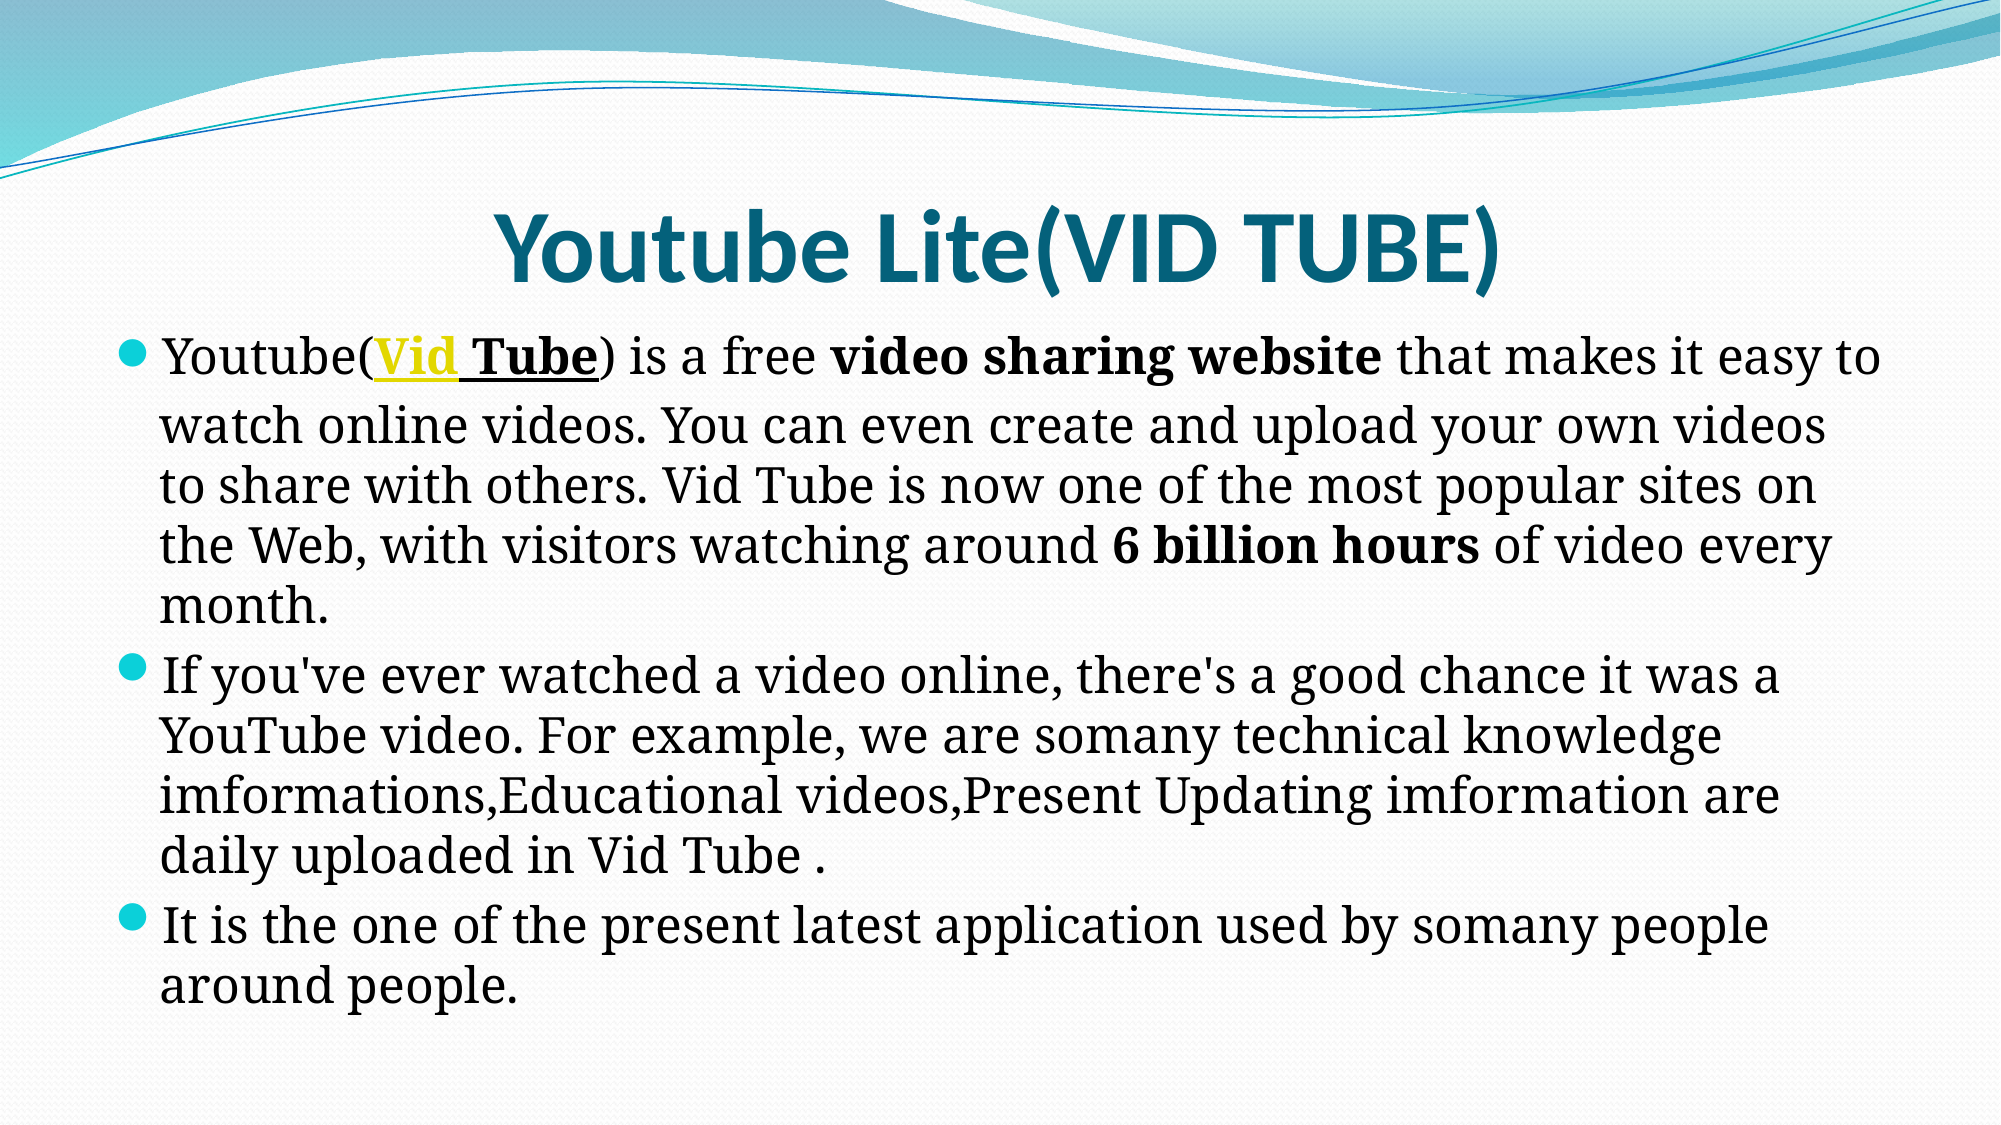

# Youtube Lite(VID TUBE)
Youtube(Vid Tube) is a free video sharing website that makes it easy to watch online videos. You can even create and upload your own videos to share with others. Vid Tube is now one of the most popular sites on the Web, with visitors watching around 6 billion hours of video every month.
If you've ever watched a video online, there's a good chance it was a YouTube video. For example, we are somany technical knowledge imformations,Educational videos,Present Updating imformation are daily uploaded in Vid Tube .
It is the one of the present latest application used by somany people around people.